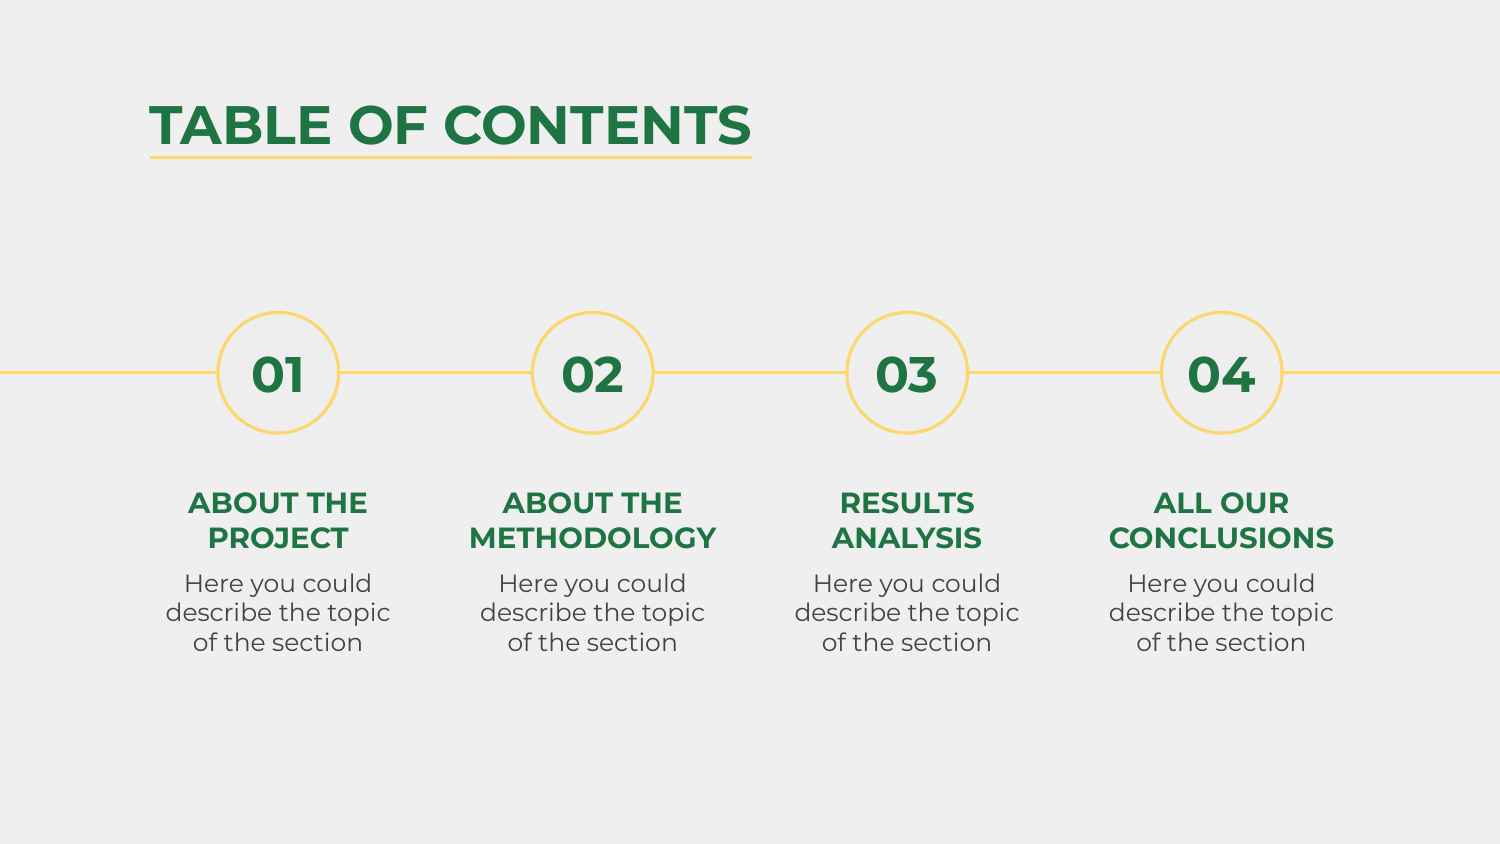

# TABLE OF CONTENTS

01
02
03
04
ABOUT THE PROJECT
ABOUT THE METHODOLOGY
RESULTS ANALYSIS
ALL OUR CONCLUSIONS
Here you could describe the topic of the section
Here you could describe the topic of the section
Here you could describe the topic of the section
Here you could describe the topic of the section